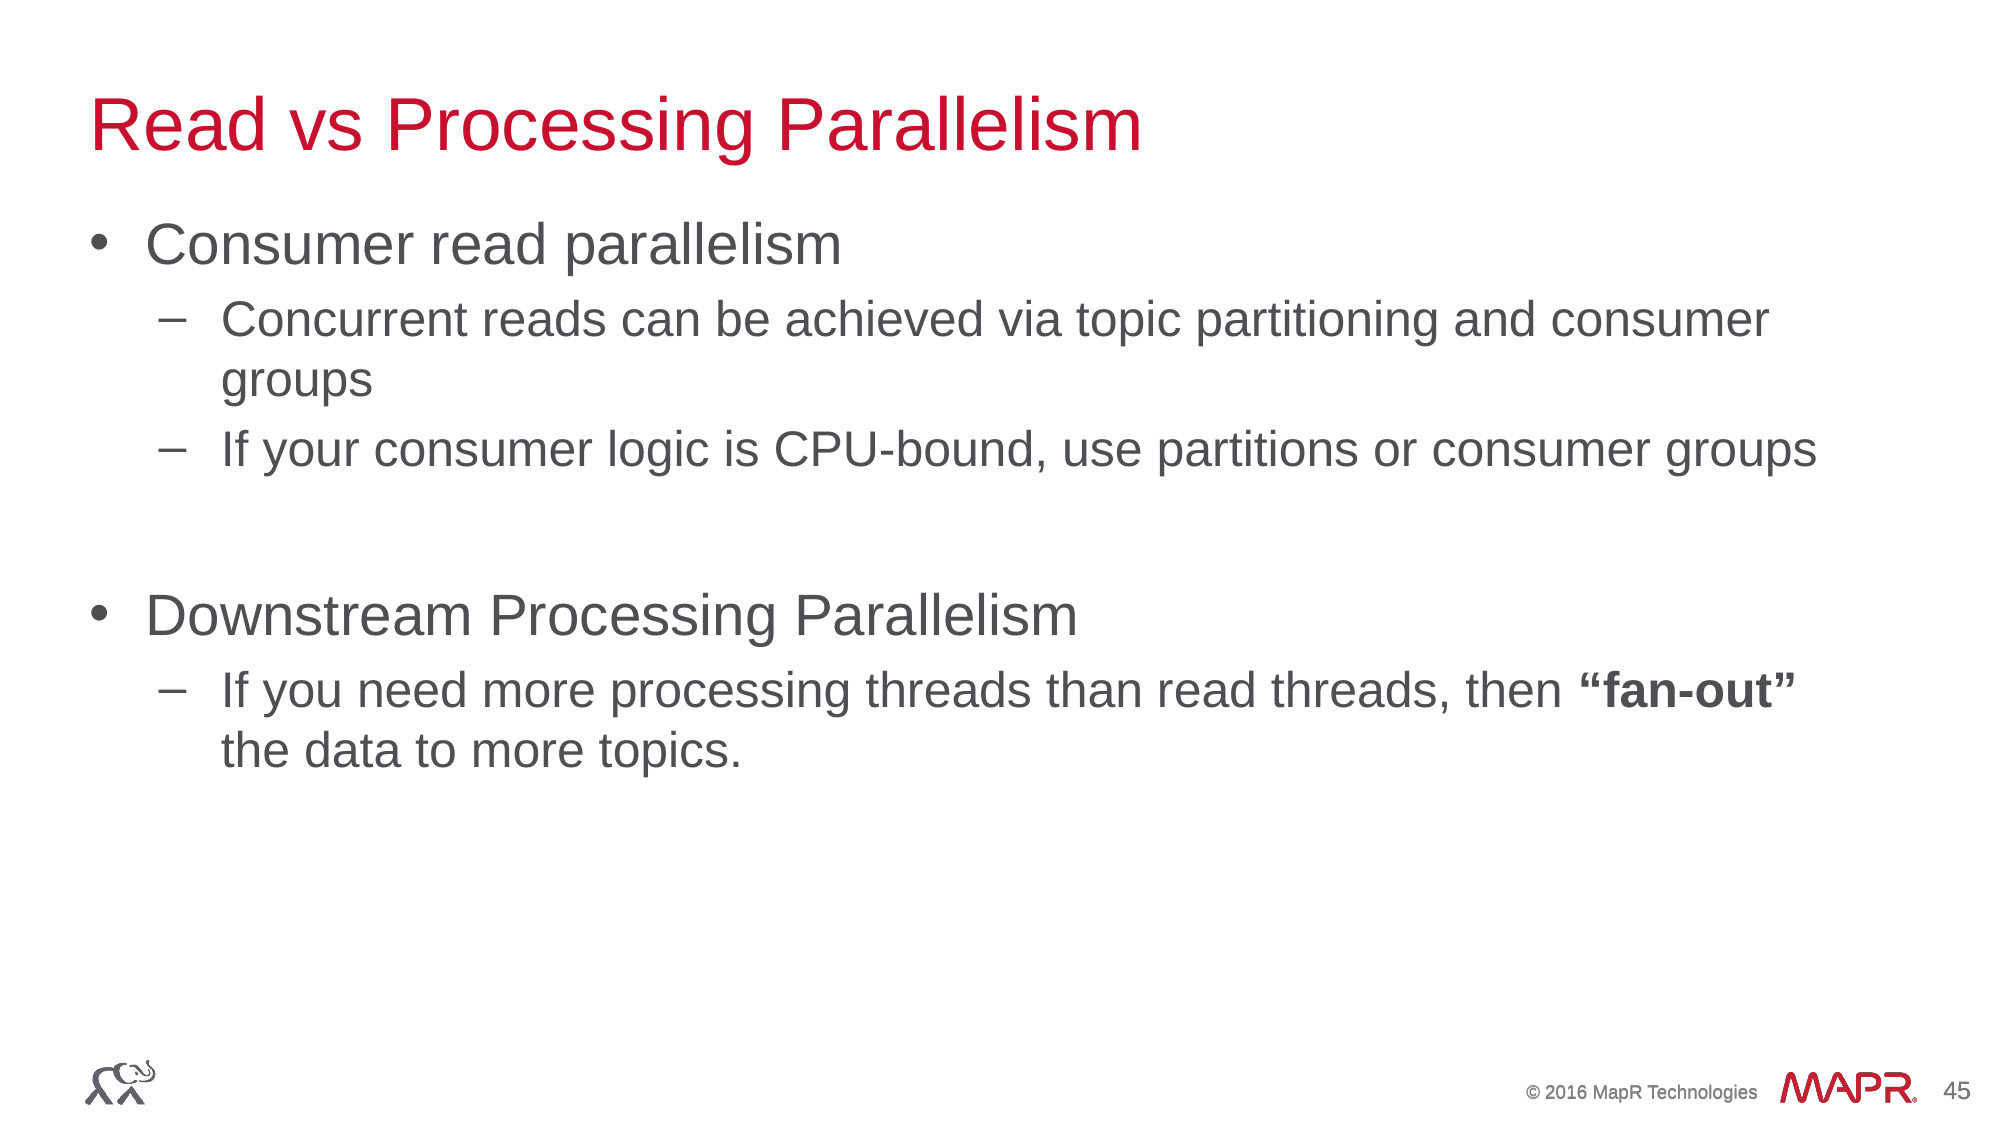

# Read vs Processing Parallelism
Consumer read parallelism
Concurrent reads can be achieved via topic partitioning and consumer groups
If your consumer logic is CPU-bound, use partitions or consumer groups

Downstream Processing Parallelism
If you need more processing threads than read threads, then “fan-out” the data to more topics.